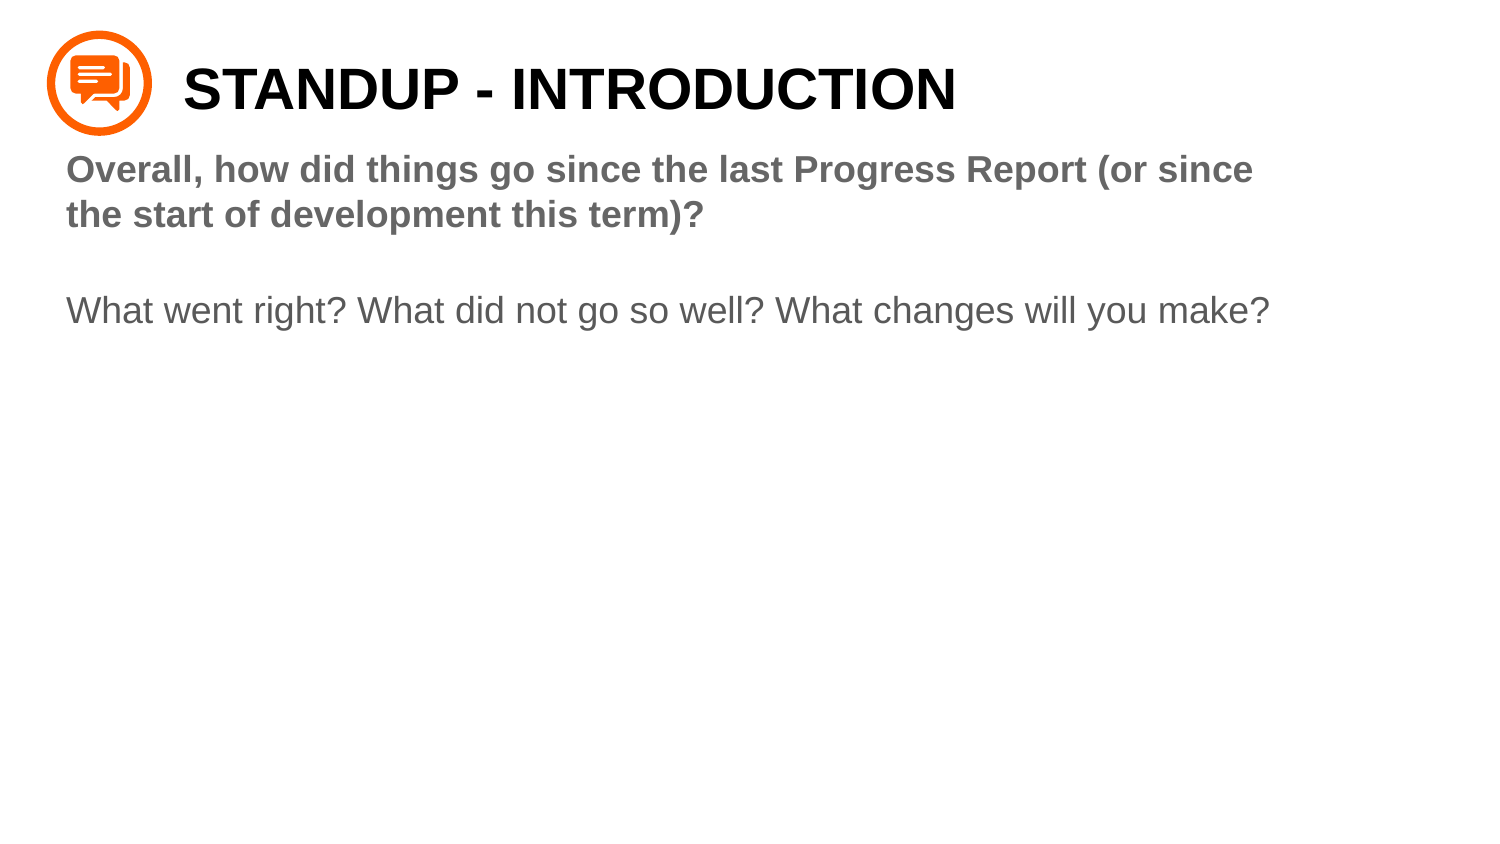

What went right? What did not go so well? What changes will you make?